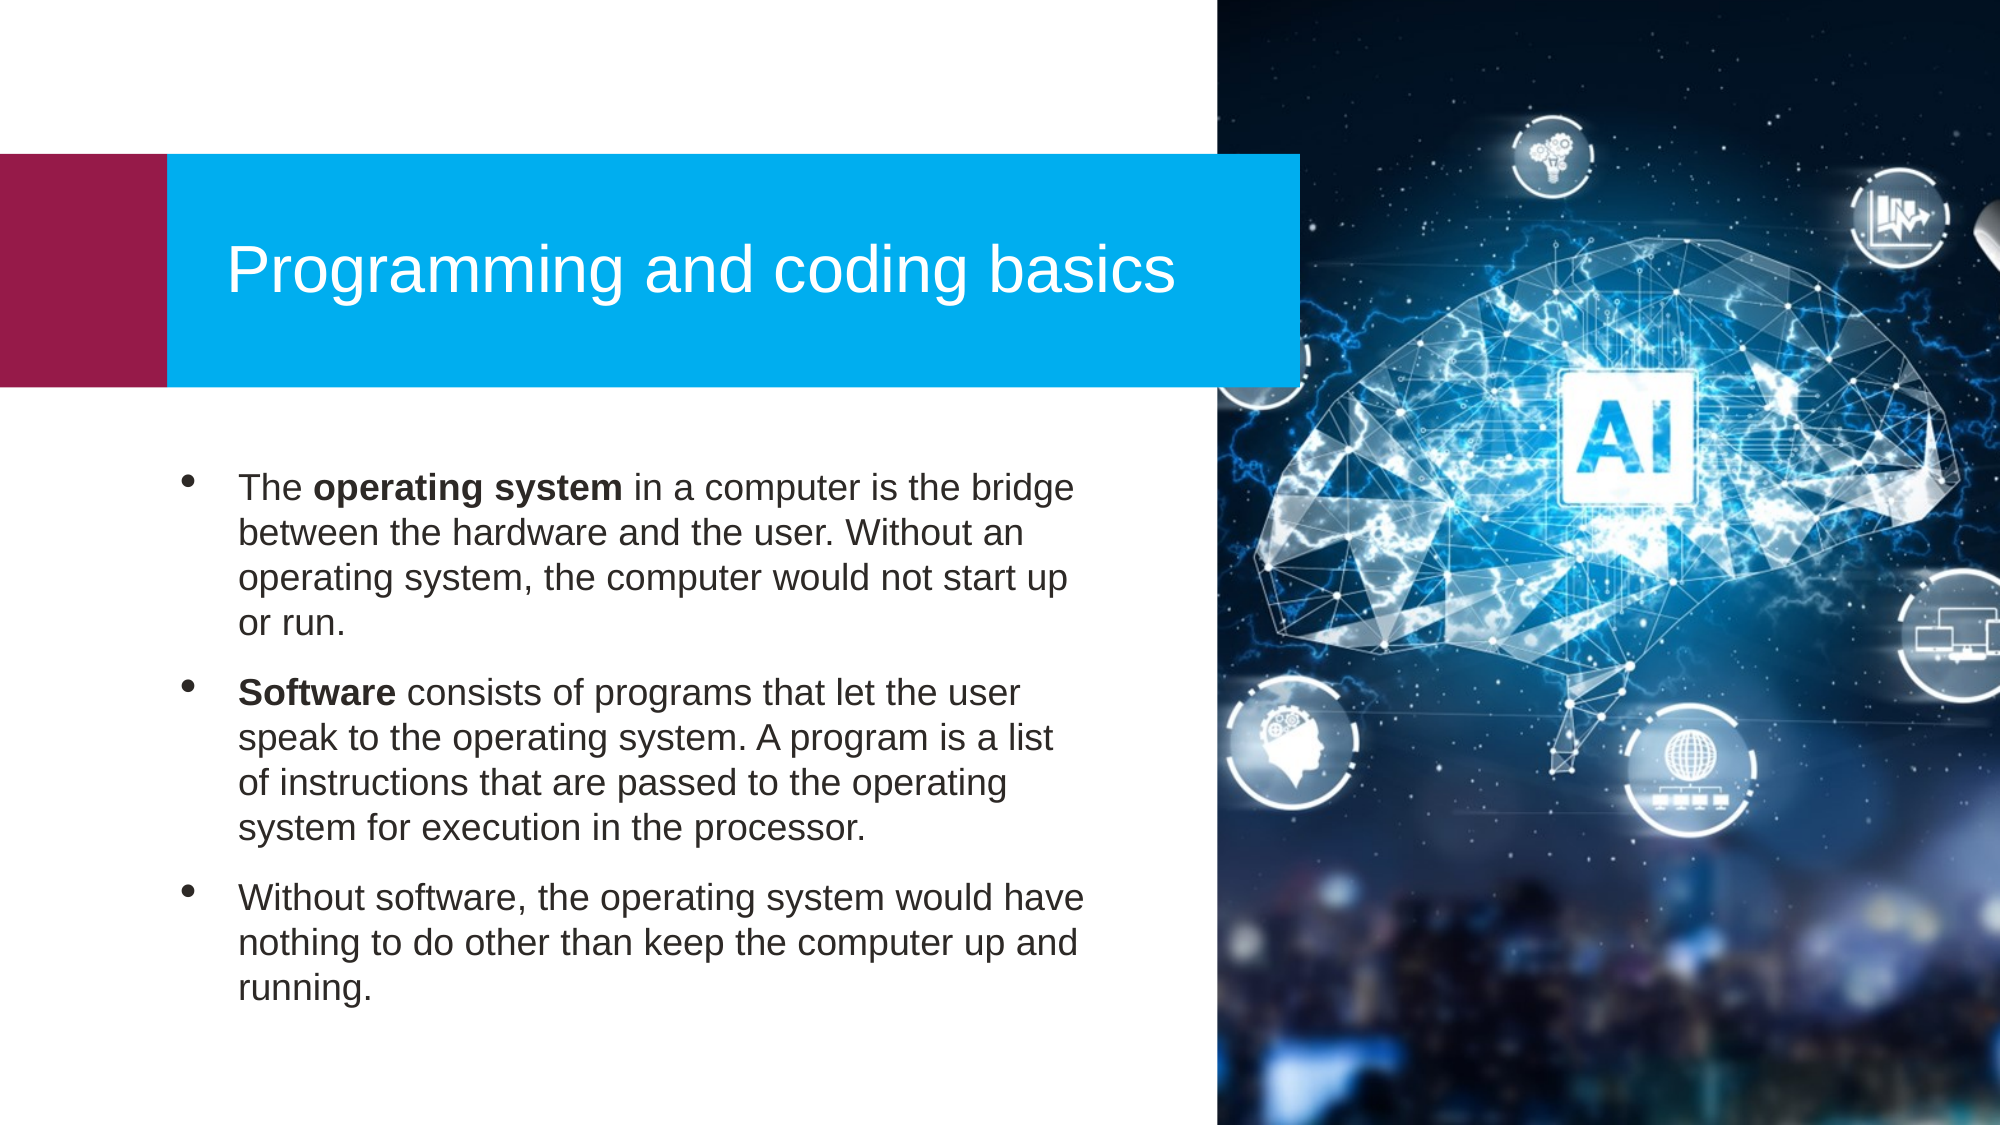

Programming and coding basics
The operating system in a computer is the bridge between the hardware and the user. Without an operating system, the computer would not start up or run.
Software consists of programs that let the user speak to the operating system. A program is a list of instructions that are passed to the operating system for execution in the processor.
Without software, the operating system would have nothing to do other than keep the computer up and running.